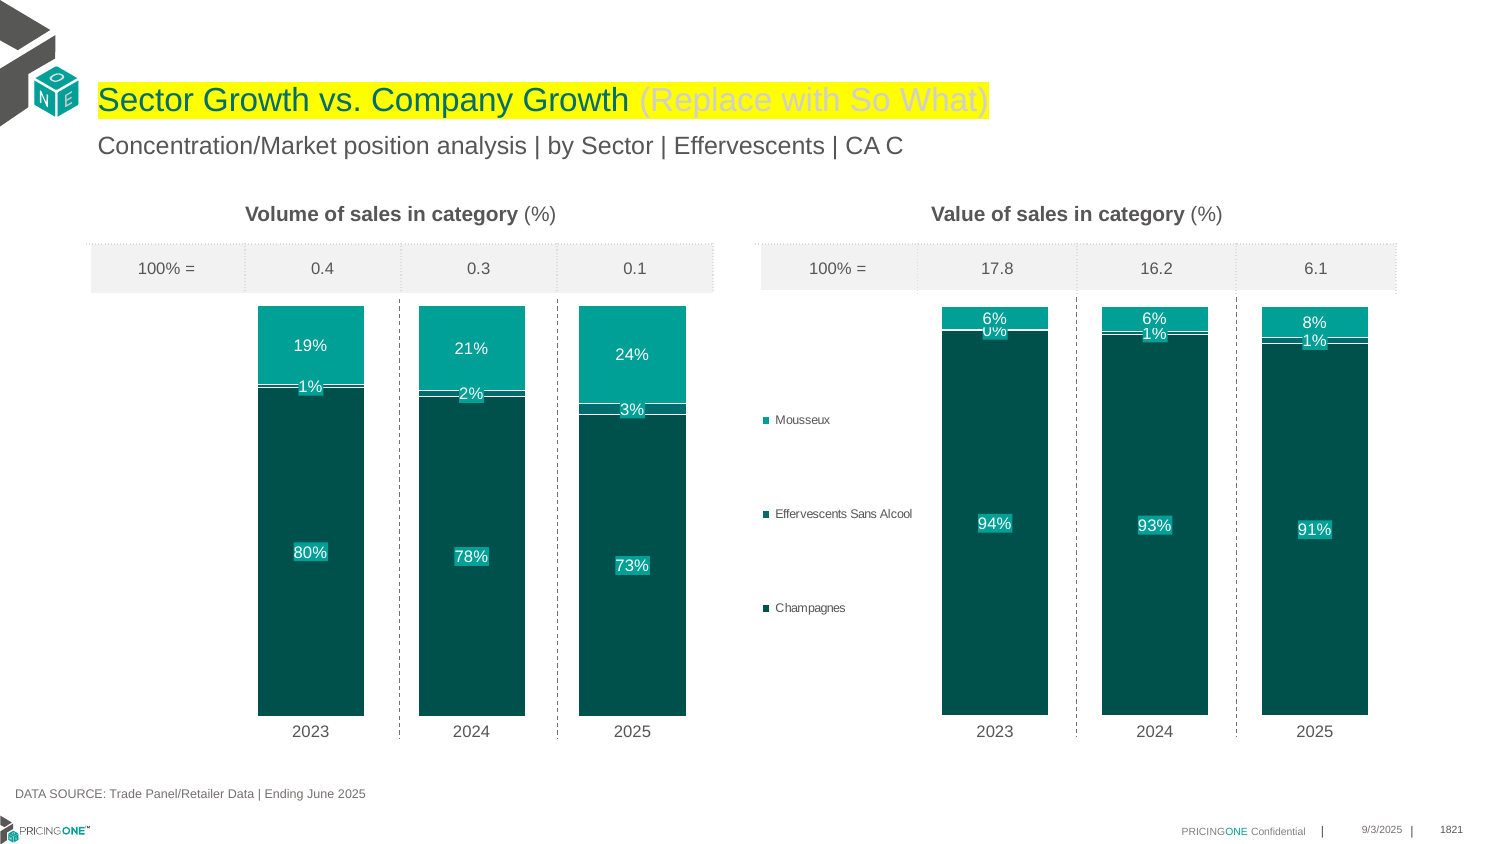

# Sector Growth vs. Company Growth (Replace with So What)
Concentration/Market position analysis | by Sector | Effervescents | CA C
| Volume of sales in category (%) |  |  |  |
| --- | --- | --- | --- |
| 100% = | 0.4 | 0.3 | 0.1 |
| Value of sales in category (%) |  |  |  |
| --- | --- | --- | --- |
| 100% = | 17.8 | 16.2 | 6.1 |

### Chart

| Category | Champagnes | Effervescents Sans Alcool | Mousseux |
|---|---|---|---|
| 2023 | 0.8008482433785624 | 0.005377682880954525 | 0.19377407374048308 |
| 2024 | 0.777801958019232 | 0.015378633564883325 | 0.20681940841588467 |
| 2025 | 0.7337779299462613 | 0.028551438736472305 | 0.23767063131726632 |

### Chart

| Category | Champagnes | Effervescents Sans Alcool | Mousseux |
|---|---|---|---|
| 2023 | 0.9400577207082921 | 0.001888945285290495 | 0.05805333400641742 |
| 2024 | 0.9307459941215395 | 0.007122192159926888 | 0.06213181371853366 |
| 2025 | 0.9085936174972729 | 0.014948369925671435 | 0.07645801257705576 |
DATA SOURCE: Trade Panel/Retailer Data | Ending June 2025

9/3/2025
1821